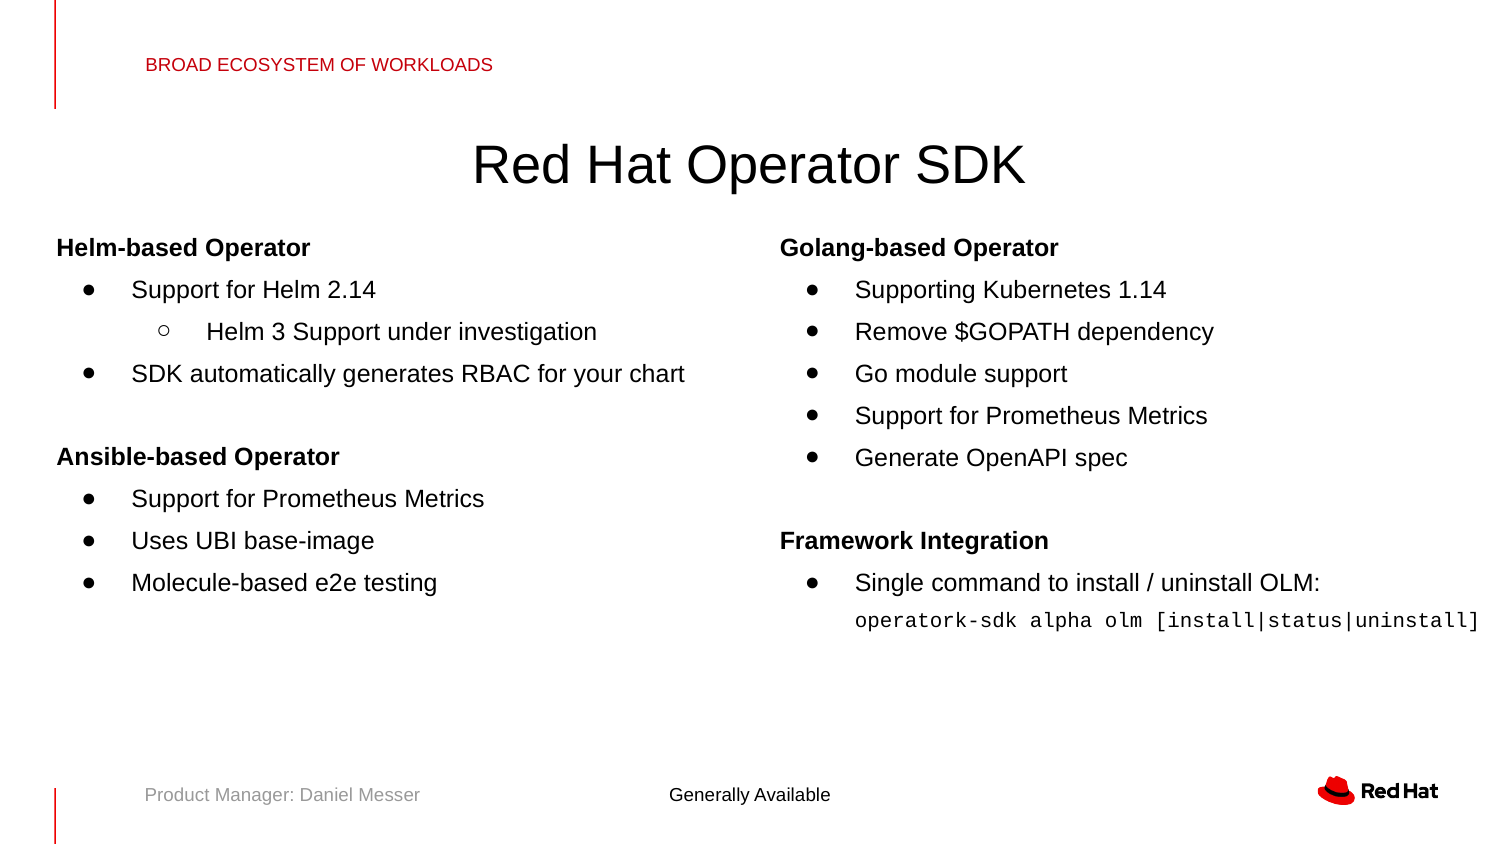

BROAD ECOSYSTEM OF WORKLOADS
Red Hat Operator SDK
Golang-based Operator
Supporting Kubernetes 1.14
Remove $GOPATH dependency
Go module support
Support for Prometheus Metrics
Generate OpenAPI spec

Framework Integration
Single command to install / uninstall OLM:
operatork-sdk alpha olm [install|status|uninstall]

Helm-based Operator
Support for Helm 2.14
Helm 3 Support under investigation
SDK automatically generates RBAC for your chart

Ansible-based Operator
Support for Prometheus Metrics
Uses UBI base-image
Molecule-based e2e testing

Product Manager: Daniel Messer
Generally Available